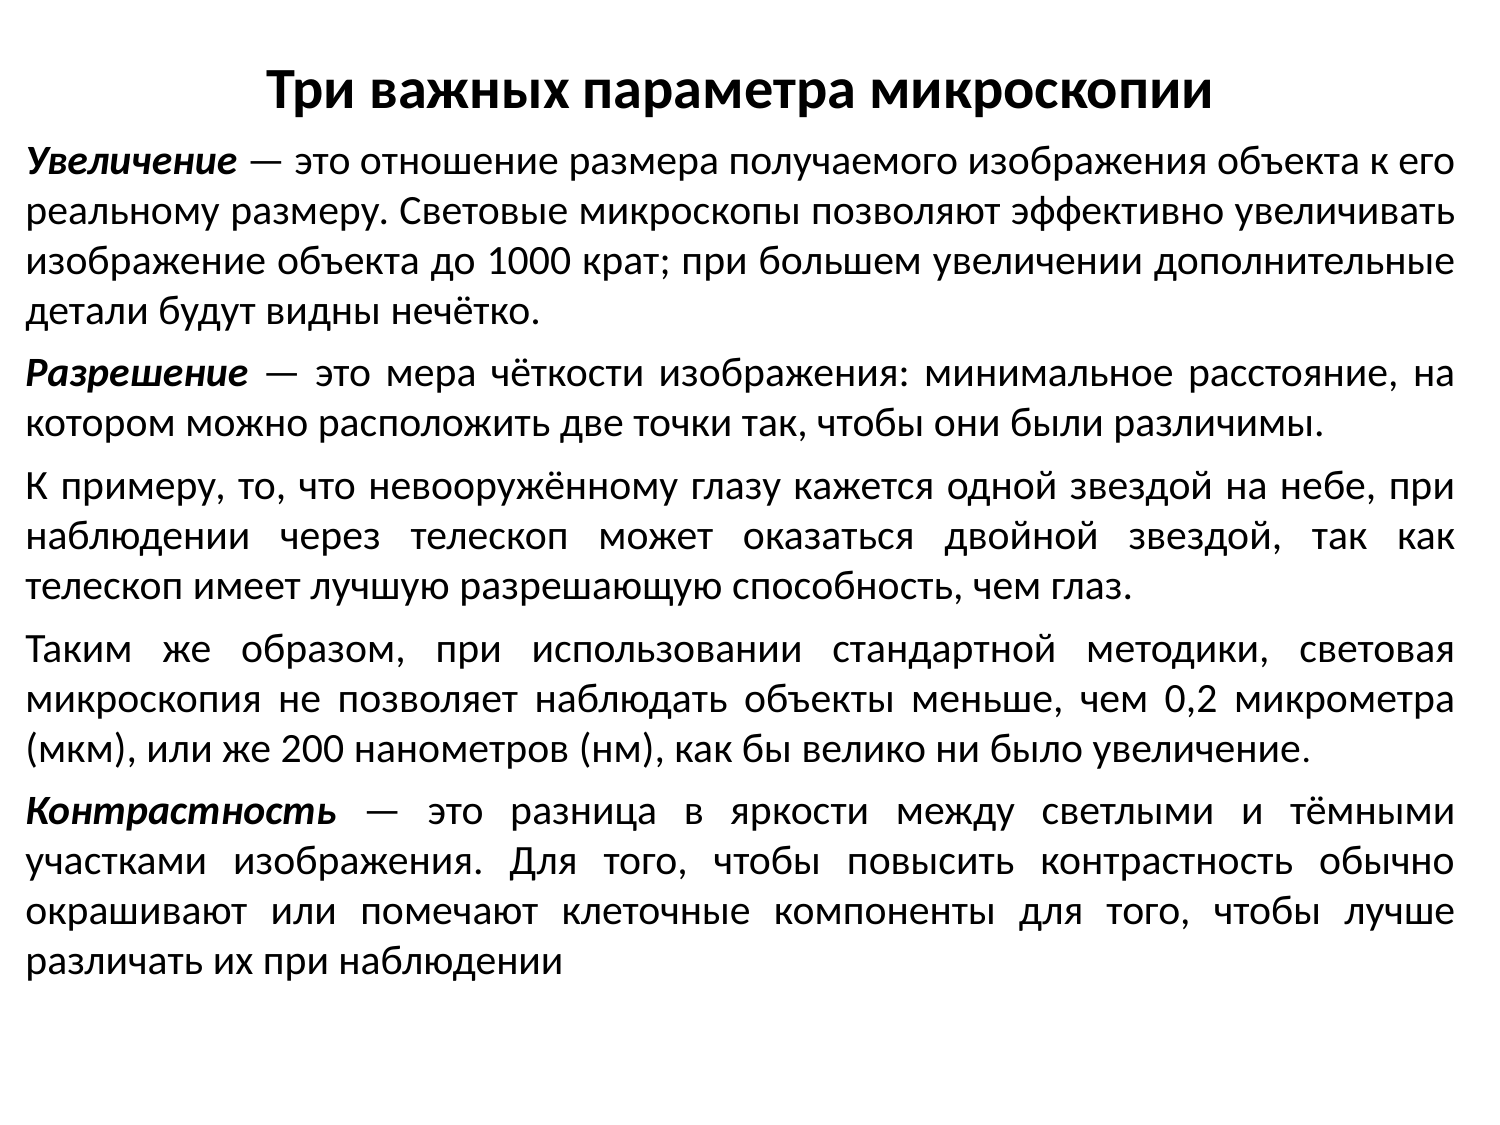

Три важных параметра микроскопии
Увеличение — это отношение размера получаемого изображения объекта к его реальному размеру. Световые микроскопы позволяют эффективно увеличивать изображение объекта до 1000 крат; при большем увеличении дополнительные детали будут видны нечётко.
Разрешение — это мера чёткости изображения: минимальное расстояние, на котором можно расположить две точки так, чтобы они были различимы.
К примеру, то, что невооружённому глазу кажется одной звездой на небе, при наблюдении через телескоп может оказаться двойной звездой, так как телескоп имеет лучшую разрешающую способность, чем глаз.
Таким же образом, при использовании стандартной методики, световая микроскопия не позволяет наблюдать объекты меньше, чем 0,2 микрометра (мкм), или же 200 нанометров (нм), как бы велико ни было увеличение.
Контрастность — это разница в яркости между светлыми и тёмными участками изображения. Для того, чтобы повысить контрастность обычно окрашивают или помечают клеточные компоненты для того, чтобы лучше различать их при наблюдении